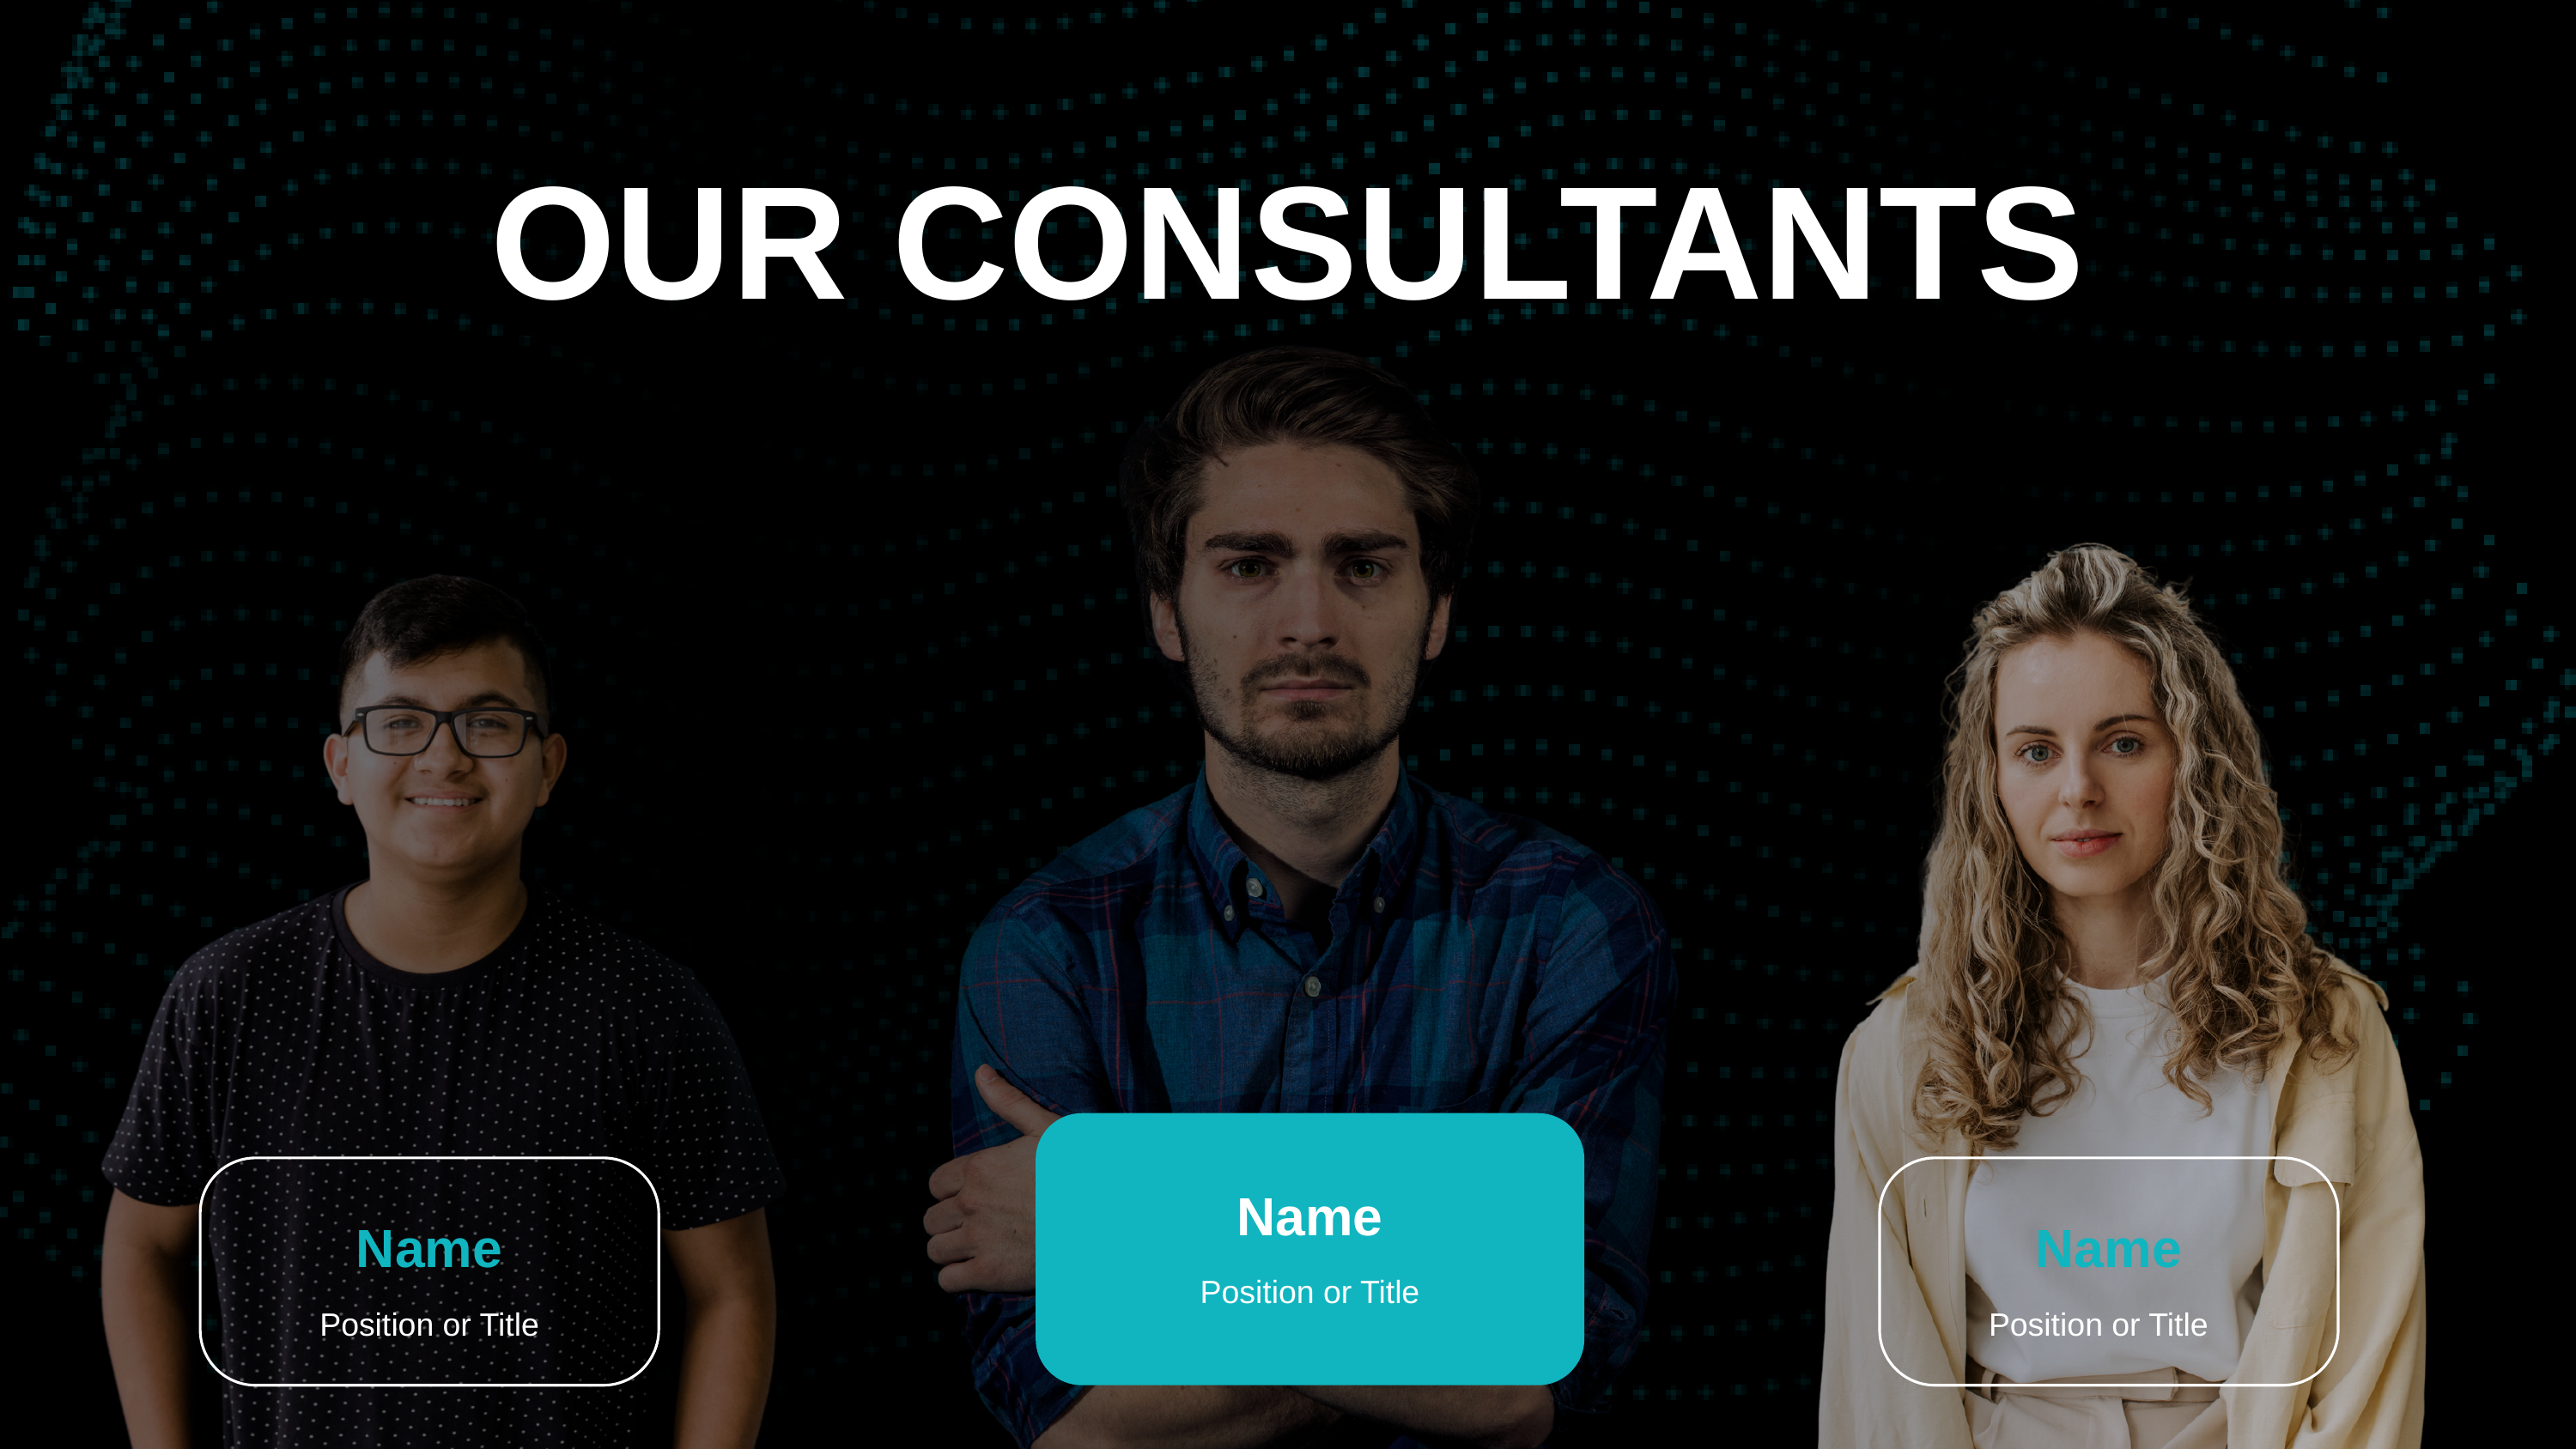

OUR CONSULTANTS

Name
Name
Name
Position or Title
Position or Title
Position or Title